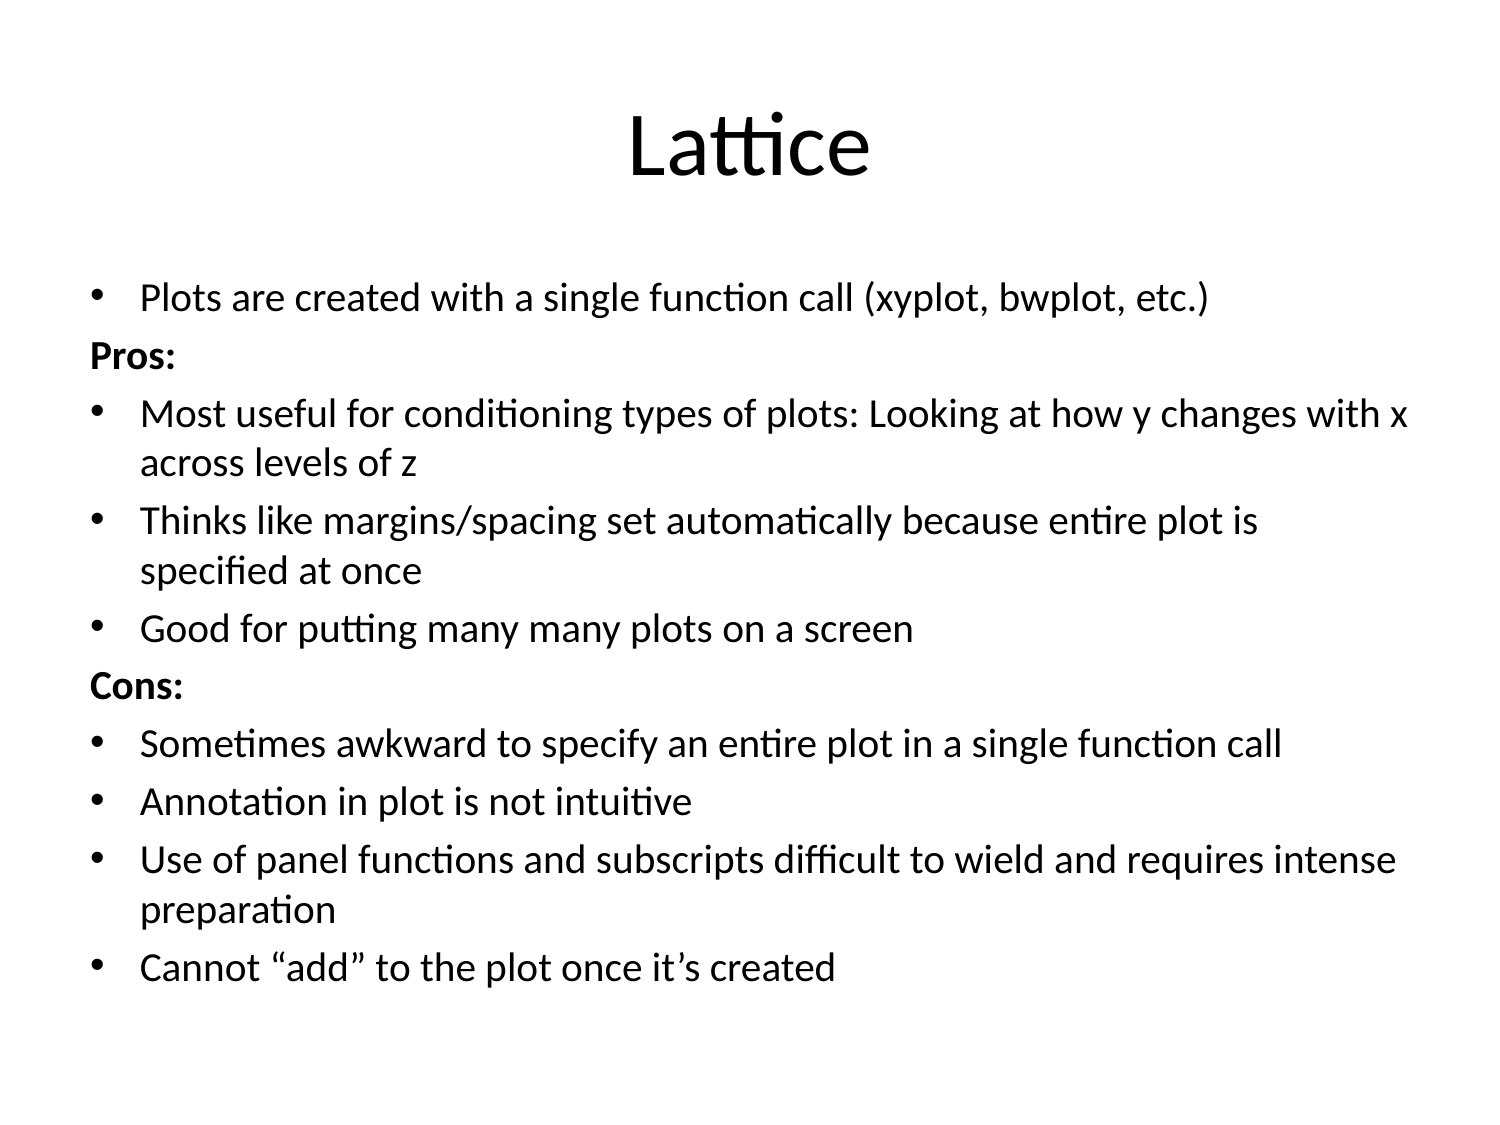

# Lattice
Plots are created with a single function call (xyplot, bwplot, etc.)
Pros:
Most useful for conditioning types of plots: Looking at how y changes with x across levels of z
Thinks like margins/spacing set automatically because entire plot is specified at once
Good for putting many many plots on a screen
Cons:
Sometimes awkward to specify an entire plot in a single function call
Annotation in plot is not intuitive
Use of panel functions and subscripts difficult to wield and requires intense preparation
Cannot “add” to the plot once it’s created